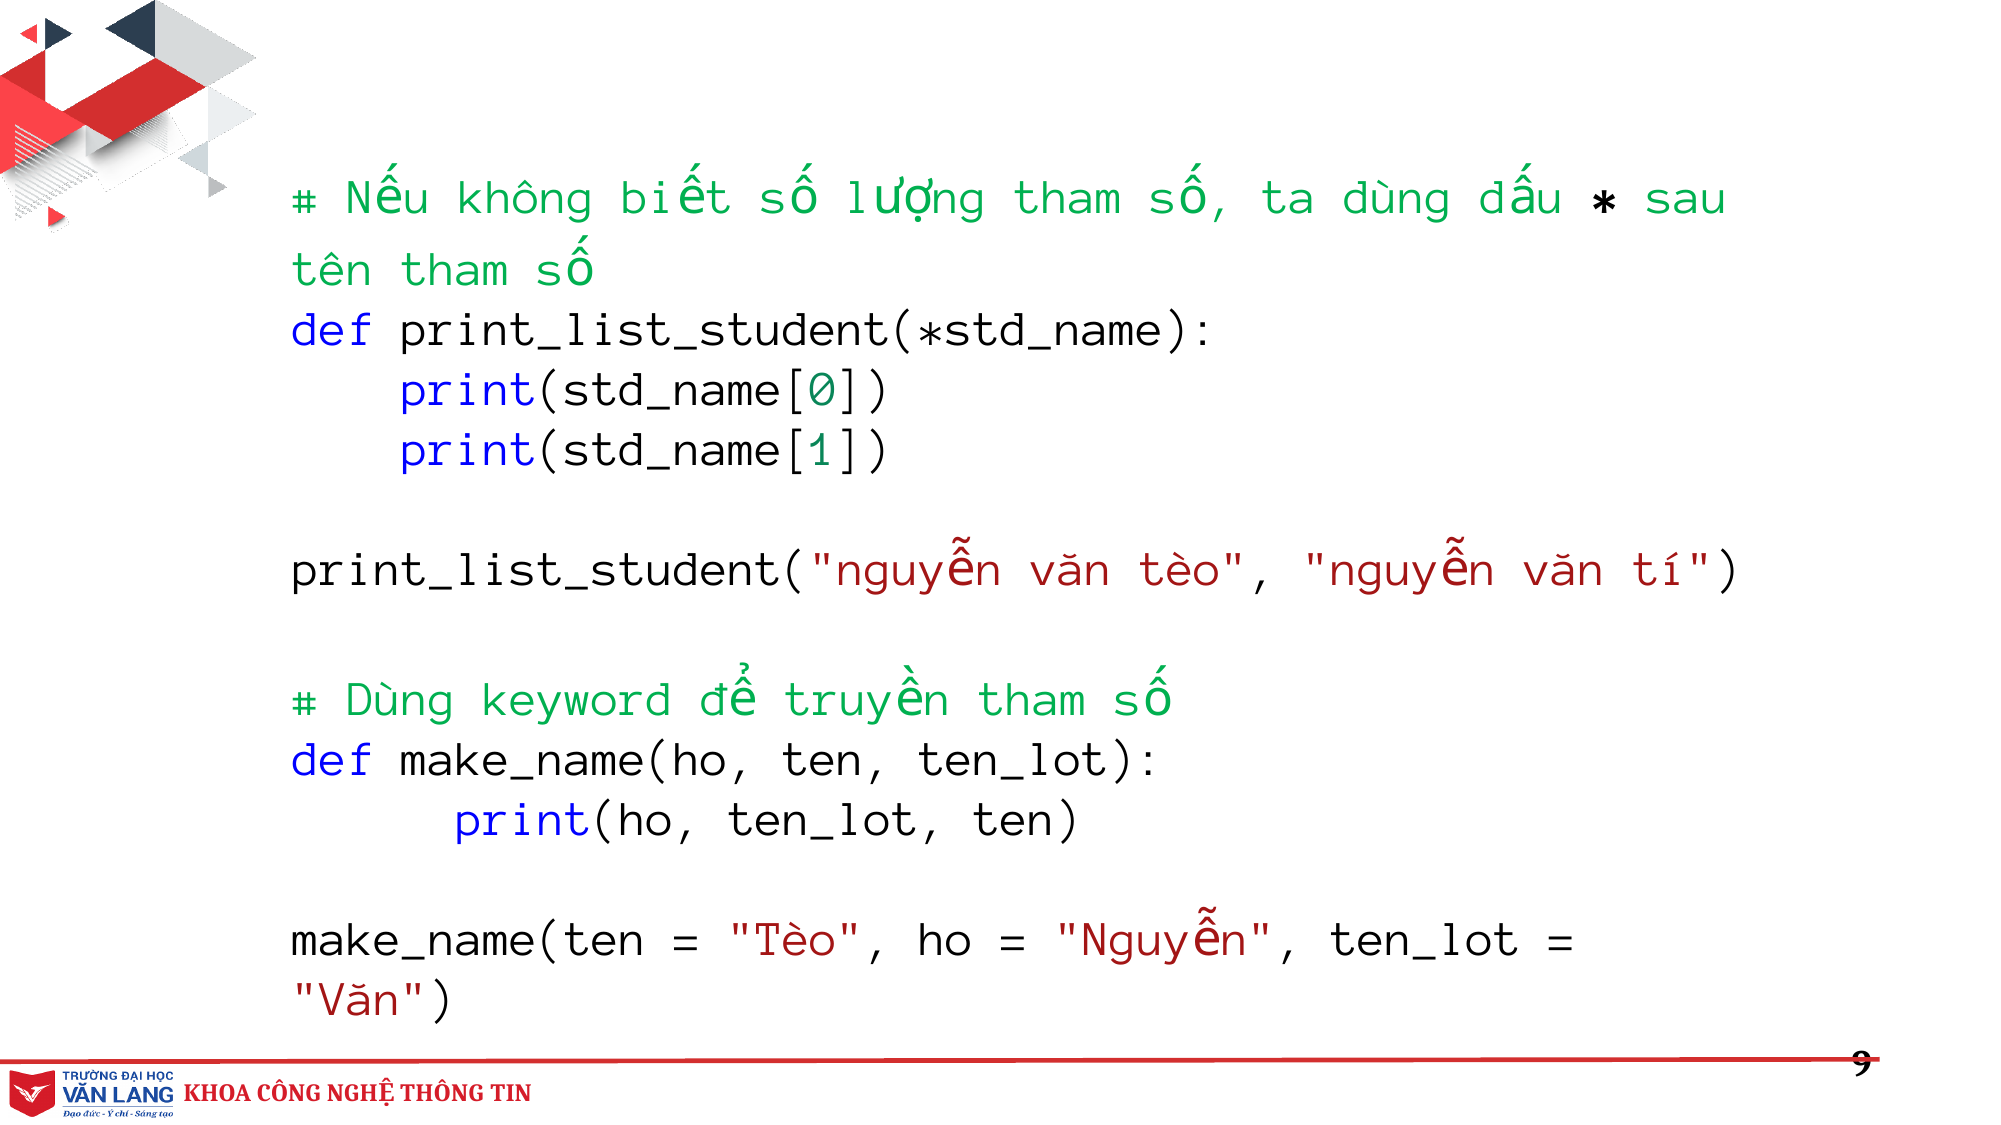

# Nếu không biết số lượng tham số, ta dùng dấu * sau tên tham số
def print_list_student(*std_name):
    print(std_name[0])
    print(std_name[1])
print_list_student("nguyễn văn tèo", "nguyễn văn tí")

# Dùng keyword để truyền tham số
def make_name(ho, ten, ten_lot):
      print(ho, ten_lot, ten)
make_name(ten = "Tèo", ho = "Nguyễn", ten_lot = "Văn")